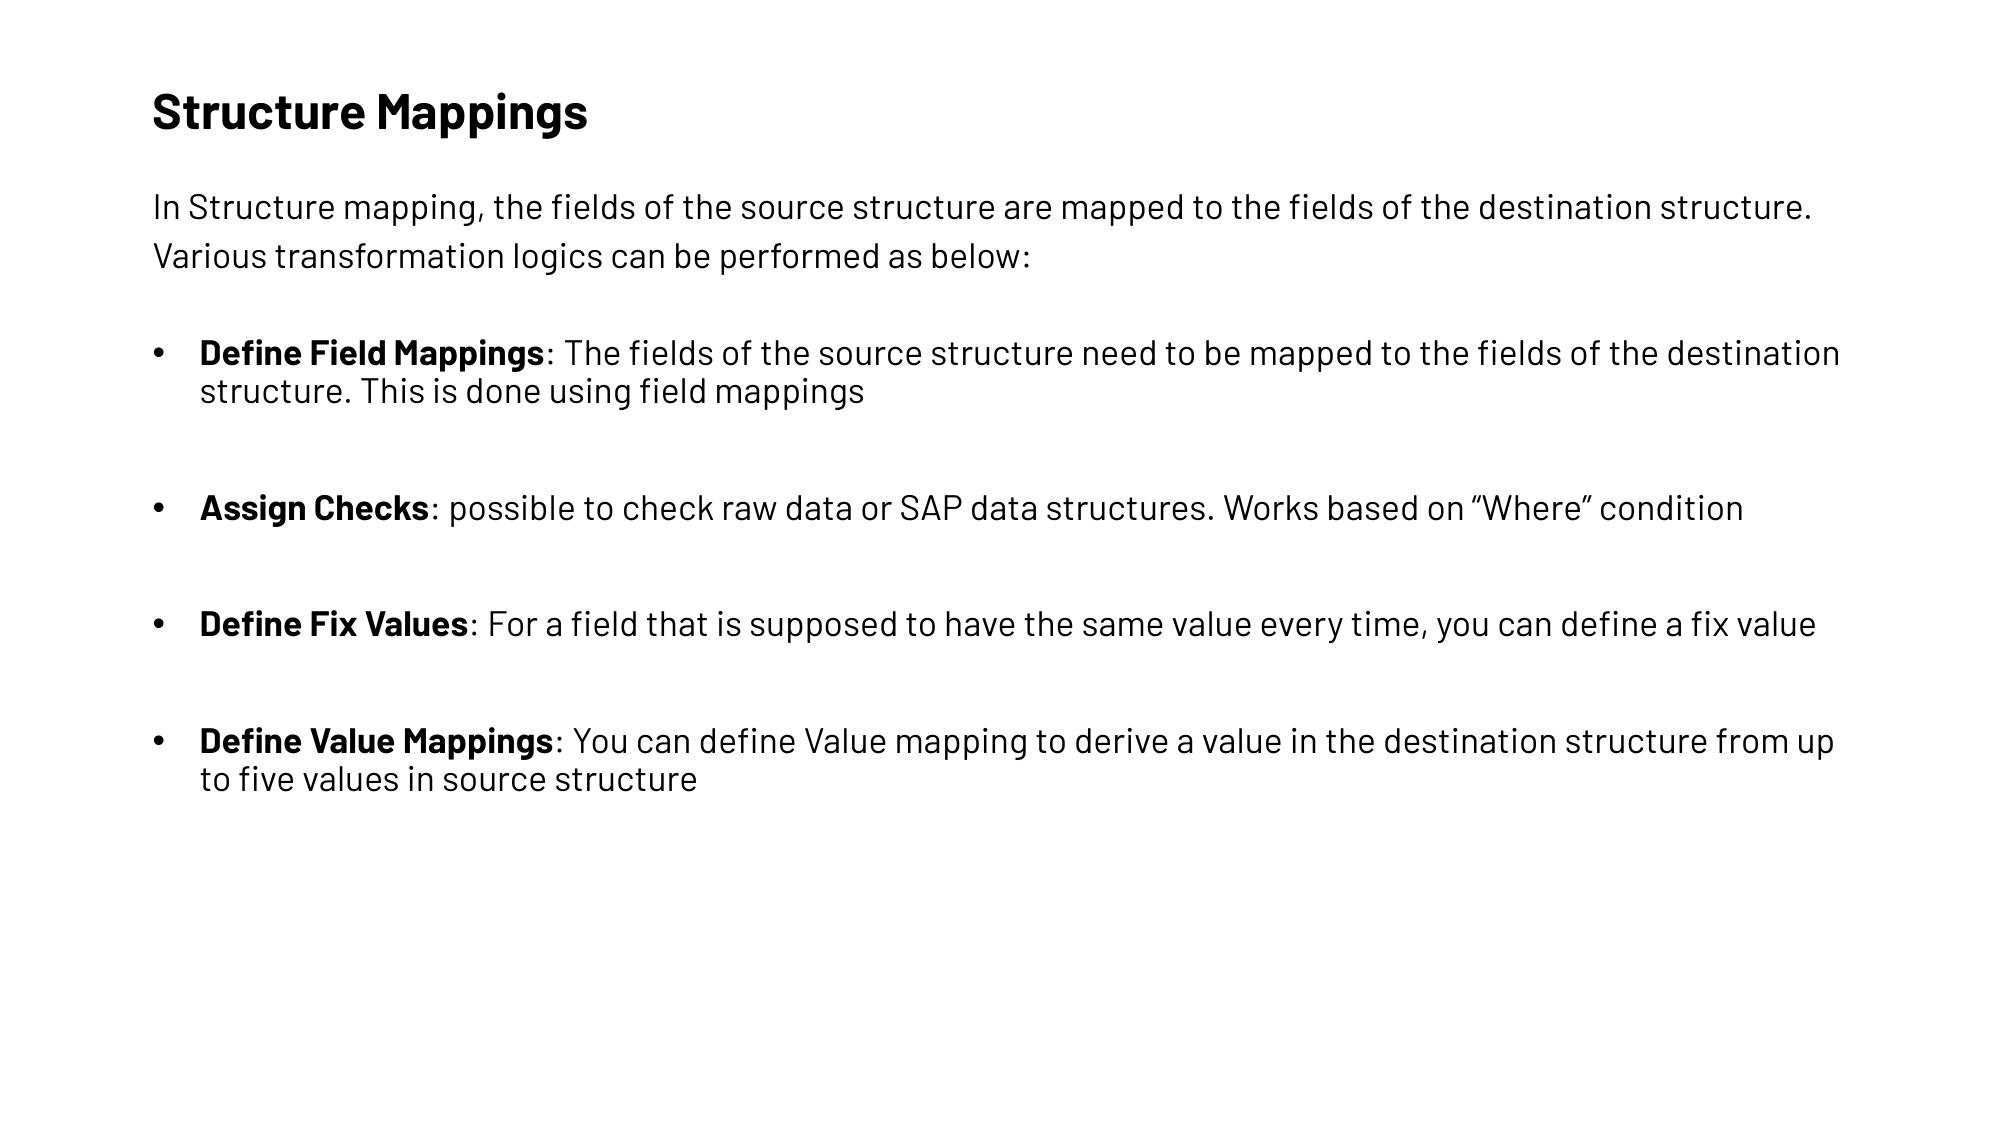

# Structure Mappings
In Structure mapping, the fields of the source structure are mapped to the fields of the destination structure.
Various transformation logics can be performed as below:

Define Field Mappings: The fields of the source structure need to be mapped to the fields of the destination structure. This is done using field mappings

Assign Checks: possible to check raw data or SAP data structures. Works based on “Where” condition

Define Fix Values: For a field that is supposed to have the same value every time, you can define a fix value

Define Value Mappings: You can define Value mapping to derive a value in the destination structure from up to five values in source structure